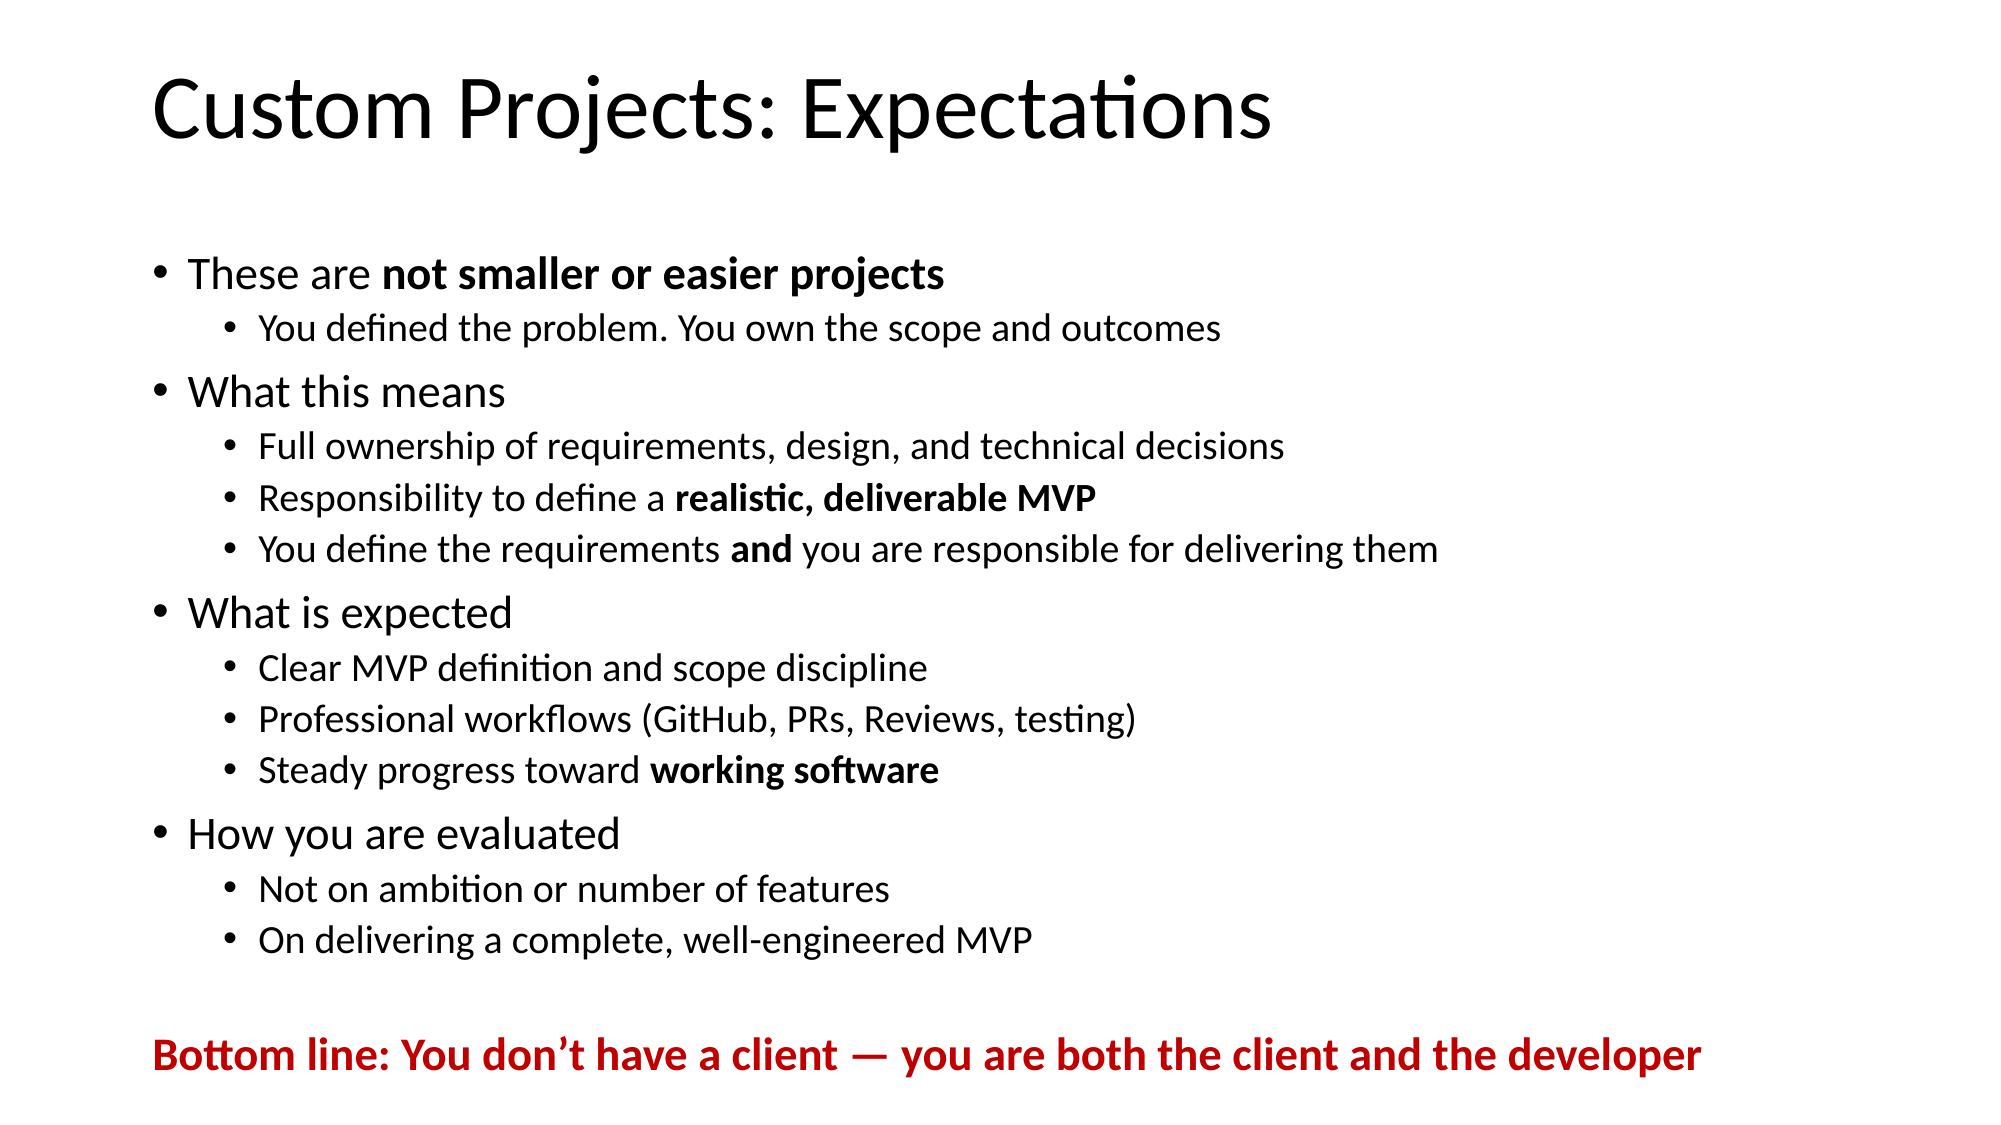

# Custom Projects: Expectations
These are not smaller or easier projects
You defined the problem. You own the scope and outcomes
What this means
Full ownership of requirements, design, and technical decisions
Responsibility to define a realistic, deliverable MVP
You define the requirements and you are responsible for delivering them
What is expected
Clear MVP definition and scope discipline
Professional workflows (GitHub, PRs, Reviews, testing)
Steady progress toward working software
How you are evaluated
Not on ambition or number of features
On delivering a complete, well-engineered MVP

Bottom line: You don’t have a client — you are both the client and the developer